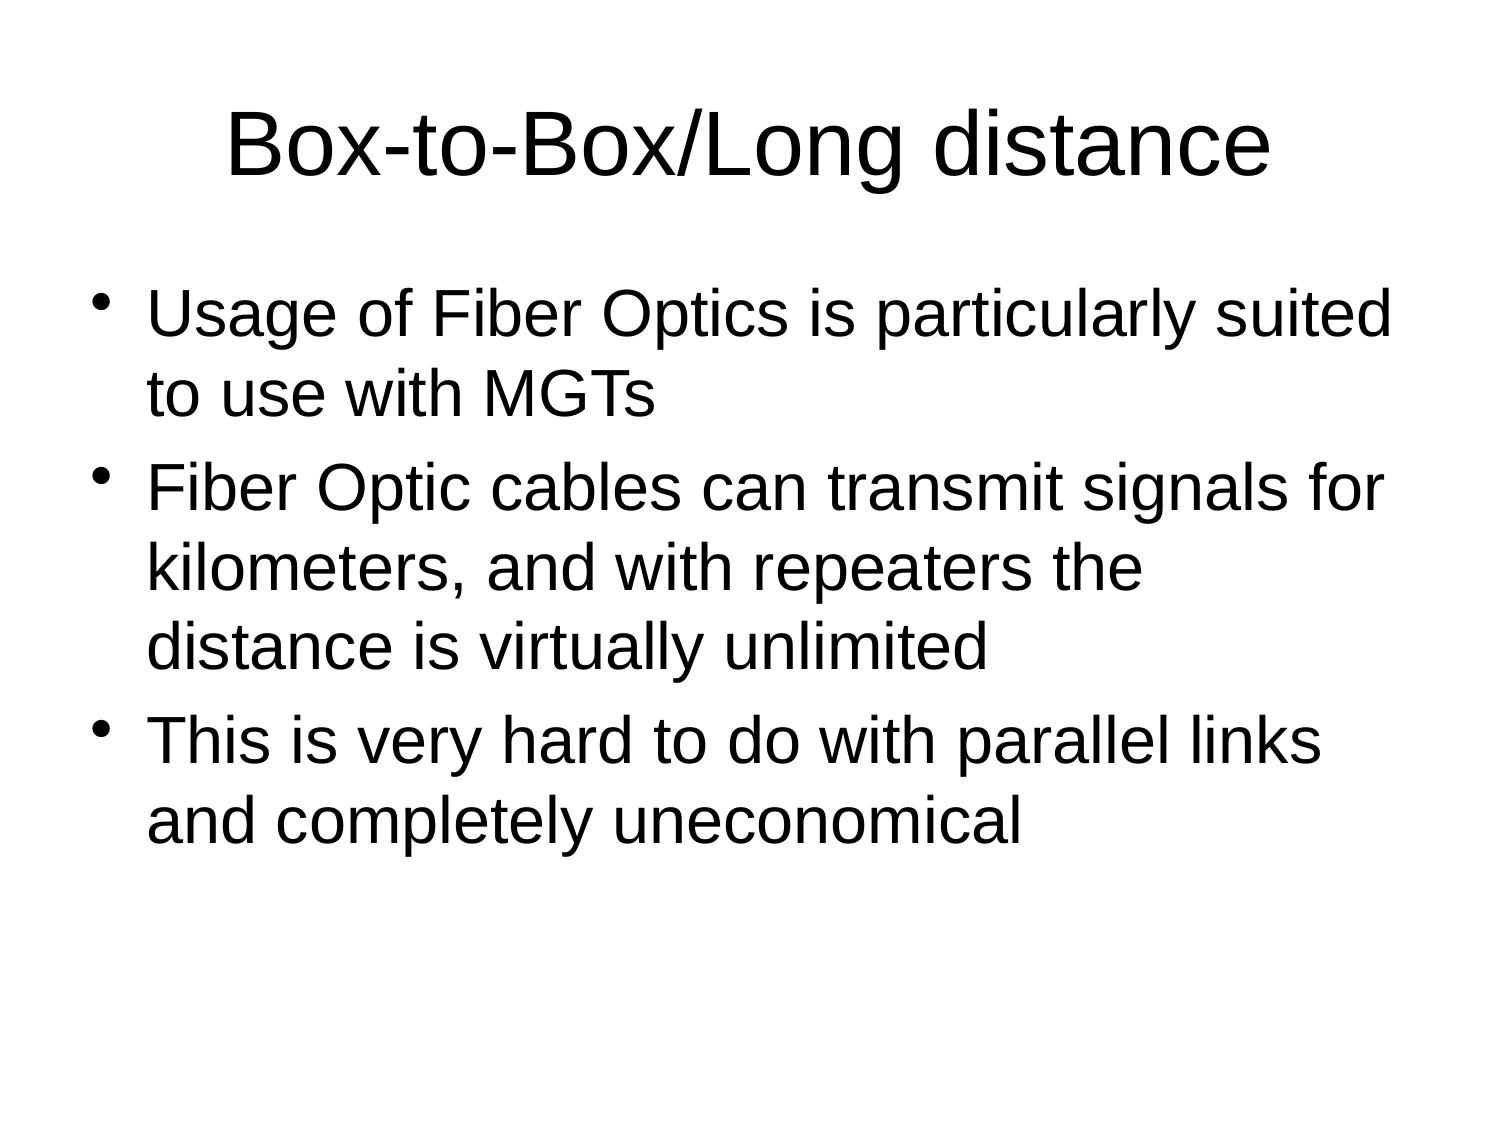

# Box-to-Box/Long distance
Usage of Fiber Optics is particularly suited to use with MGTs
Fiber Optic cables can transmit signals for kilometers, and with repeaters the distance is virtually unlimited
This is very hard to do with parallel links and completely uneconomical